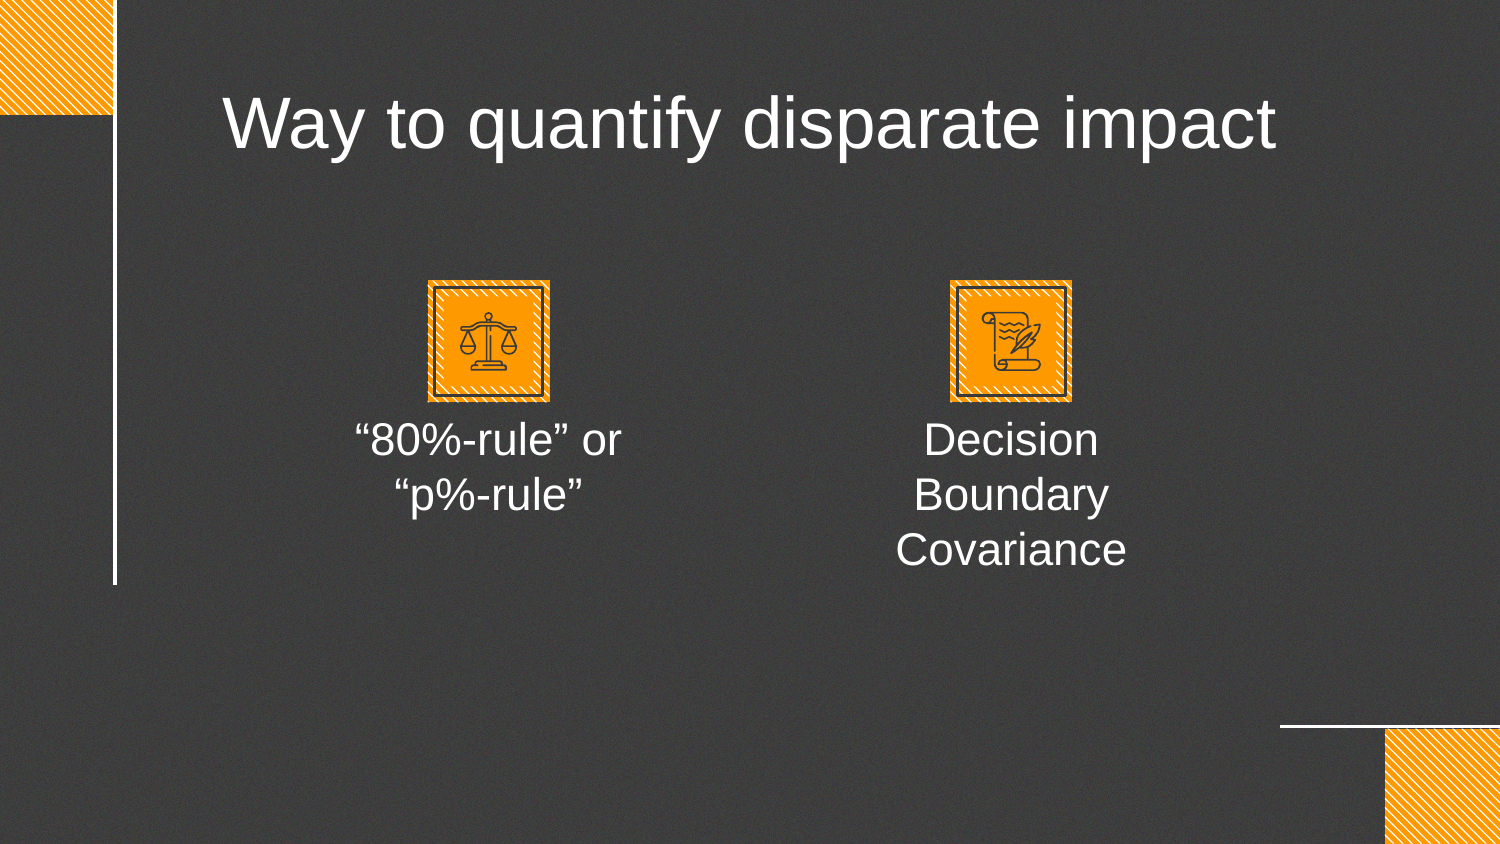

# Way to quantify disparate impact

“80%-rule” or “p%-rule”
Decision Boundary Covariance